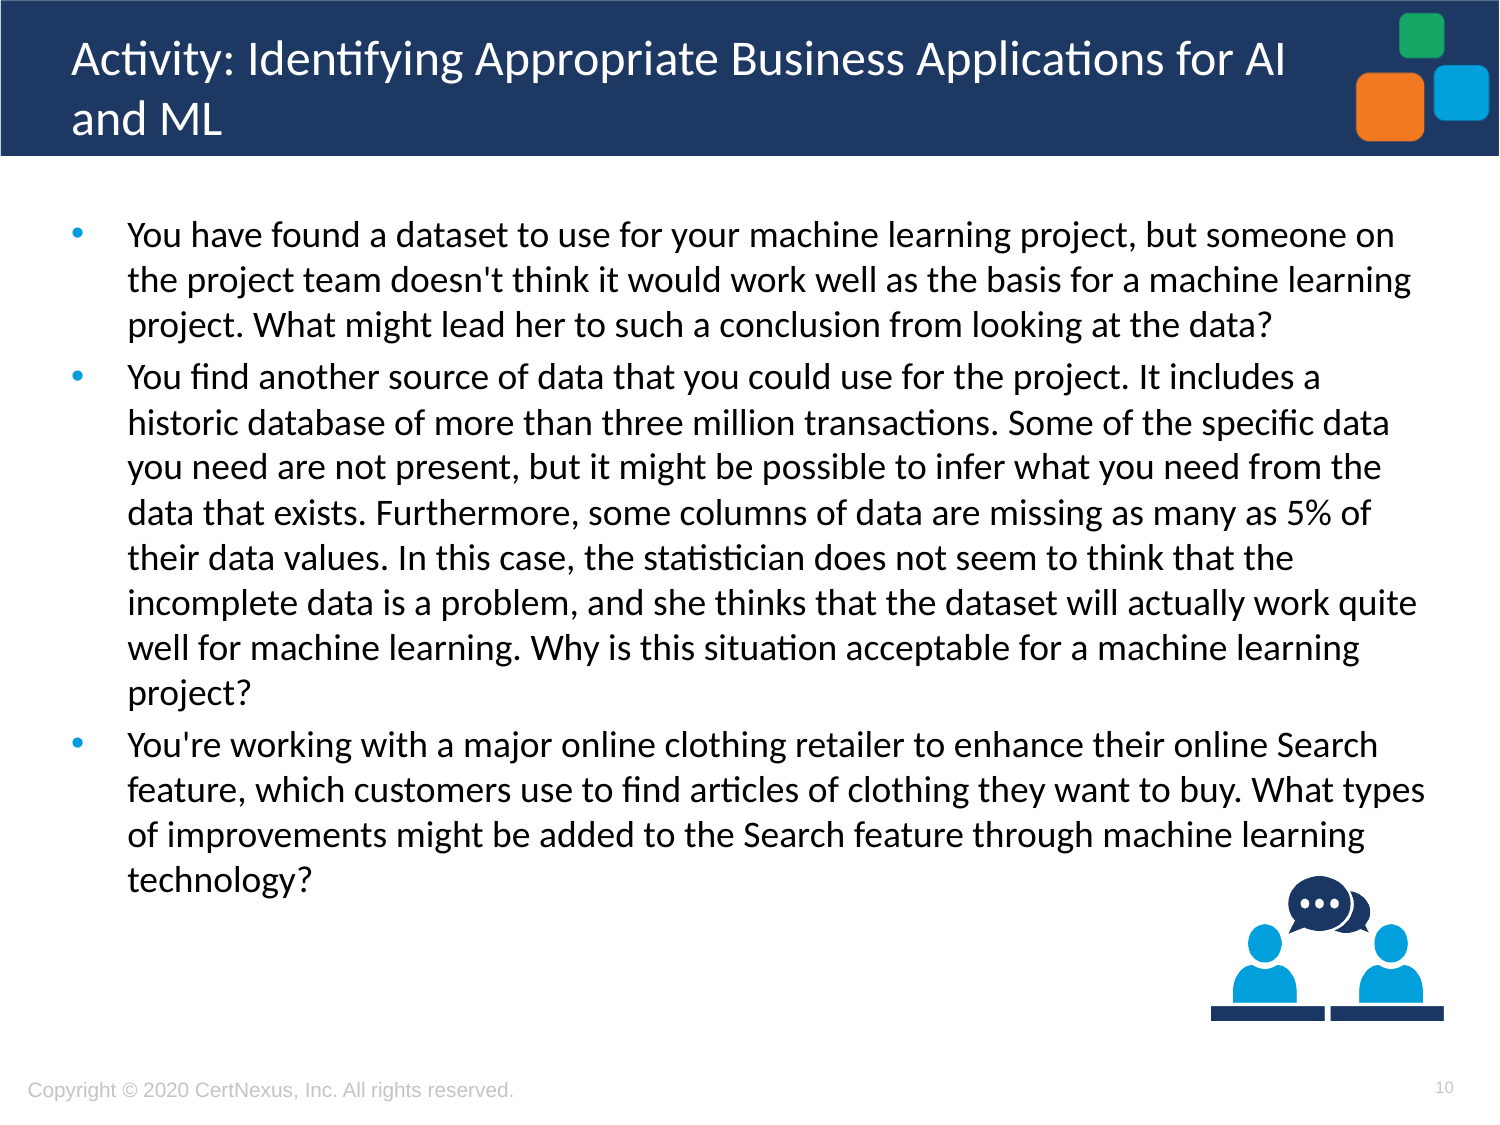

# Activity: Identifying Appropriate Business Applications for AI and ML
You have found a dataset to use for your machine learning project, but someone on the project team doesn't think it would work well as the basis for a machine learning project. What might lead her to such a conclusion from looking at the data?
You find another source of data that you could use for the project. It includes a historic database of more than three million transactions. Some of the specific data you need are not present, but it might be possible to infer what you need from the data that exists. Furthermore, some columns of data are missing as many as 5% of their data values. In this case, the statistician does not seem to think that the incomplete data is a problem, and she thinks that the dataset will actually work quite well for machine learning. Why is this situation acceptable for a machine learning project?
You're working with a major online clothing retailer to enhance their online Search feature, which customers use to find articles of clothing they want to buy. What types of improvements might be added to the Search feature through machine learning technology?
10